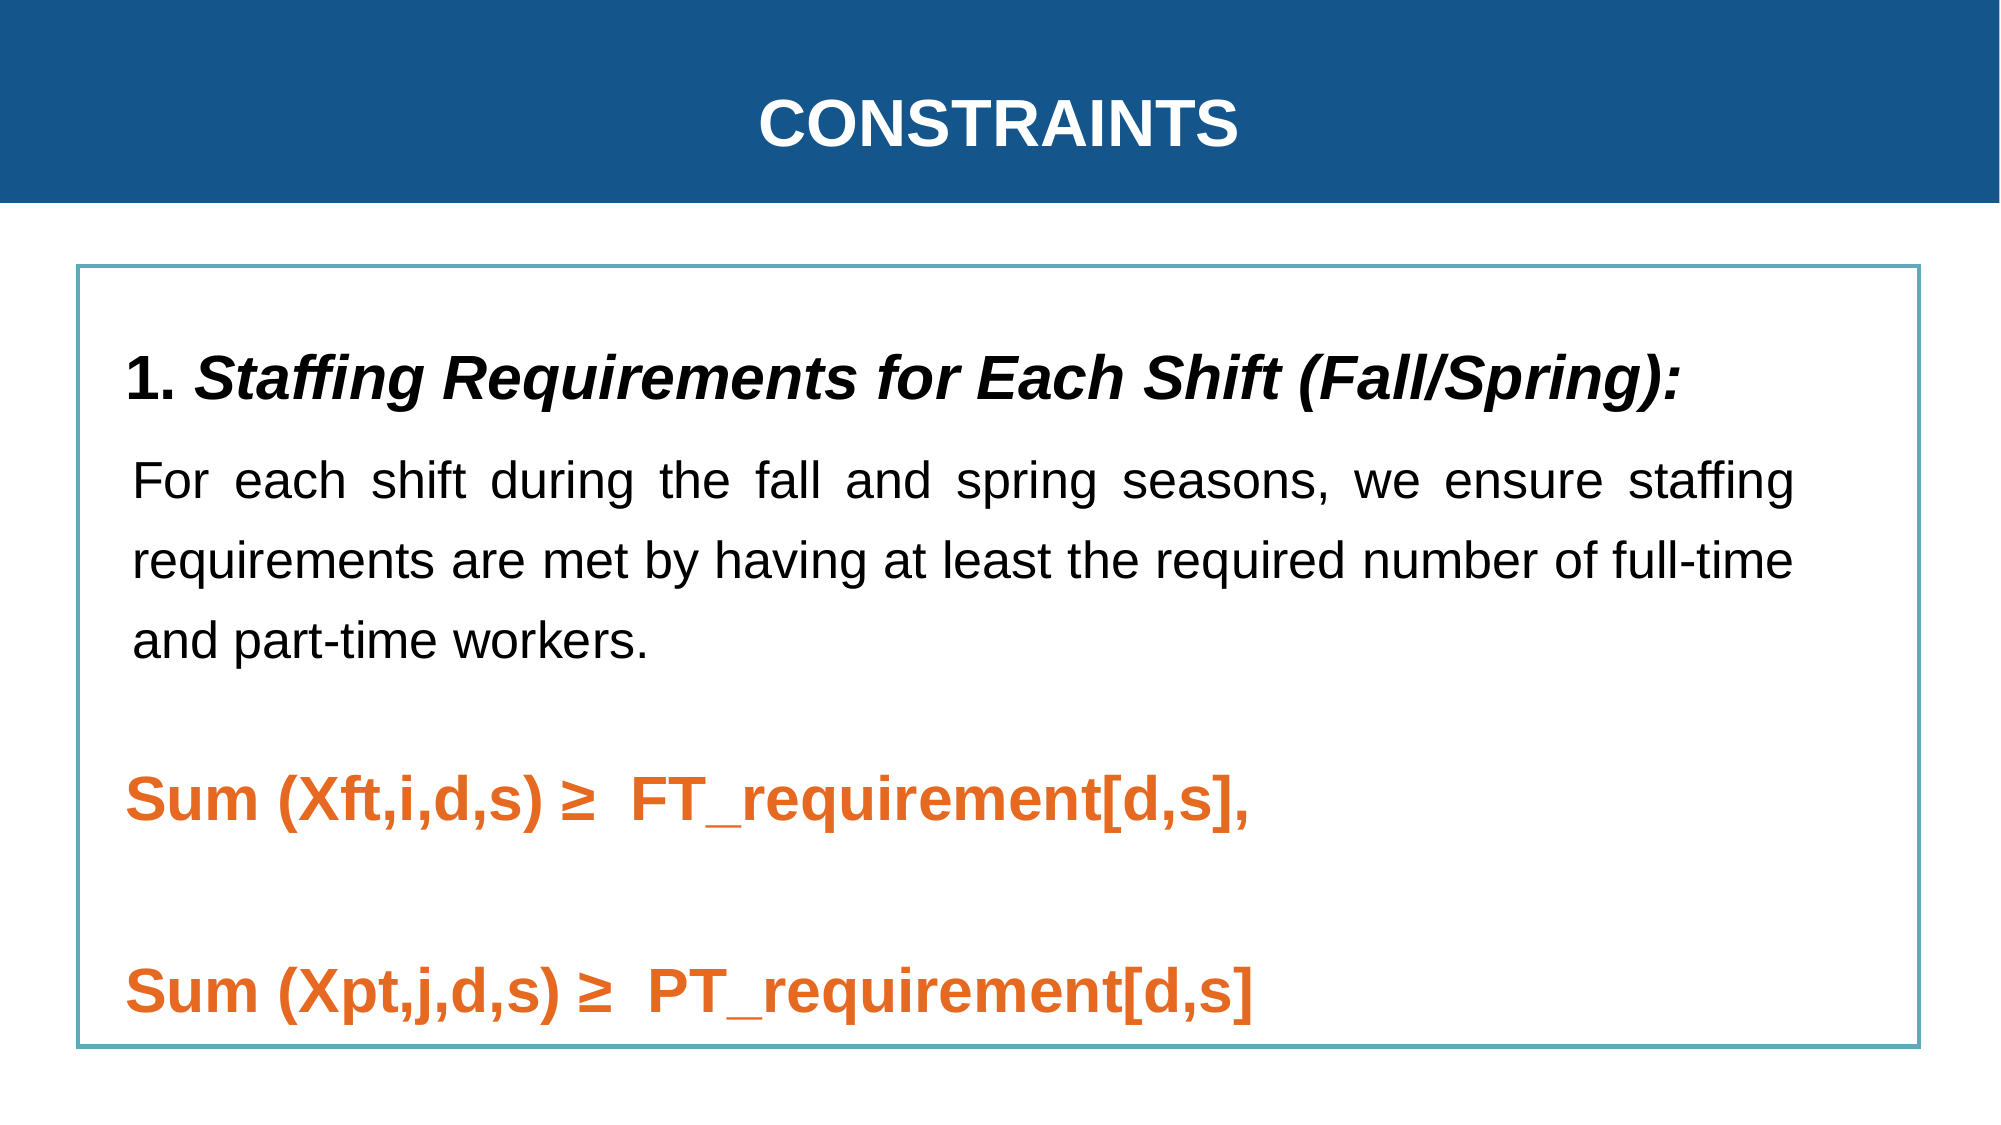

CONSTRAINTS

1. Staffing Requirements for Each Shift (Fall/Spring):
For each shift during the fall and spring seasons, we ensure staffing requirements are met by having at least the required number of full-time and part-time workers.
Sum (Xft,i,d,s) ≥  FT_requirement[d,s],

Sum (Xpt,j,d,s) ≥  PT_requirement[d,s]